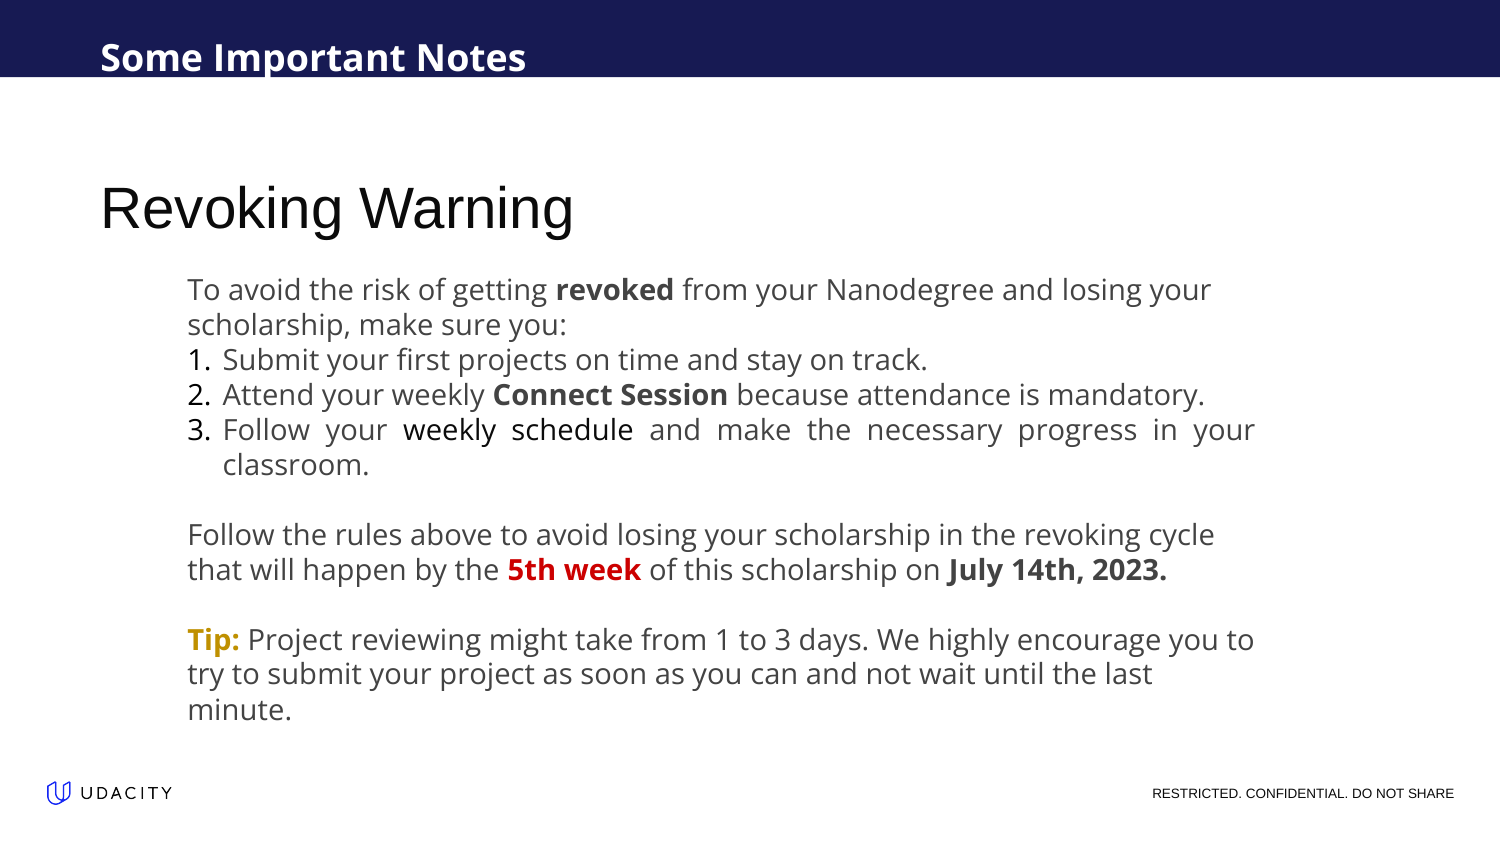

Some Important Notes
# Revoking Warning
To avoid the risk of getting revoked from your Nanodegree and losing your scholarship, make sure you:
Submit your first projects on time and stay on track.
Attend your weekly Connect Session because attendance is mandatory.
Follow your weekly schedule and make the necessary progress in your classroom.
Follow the rules above to avoid losing your scholarship in the revoking cycle that will happen by the 5th week of this scholarship on July 14th, 2023.
Tip: Project reviewing might take from 1 to 3 days. We highly encourage you to try to submit your project as soon as you can and not wait until the last minute.